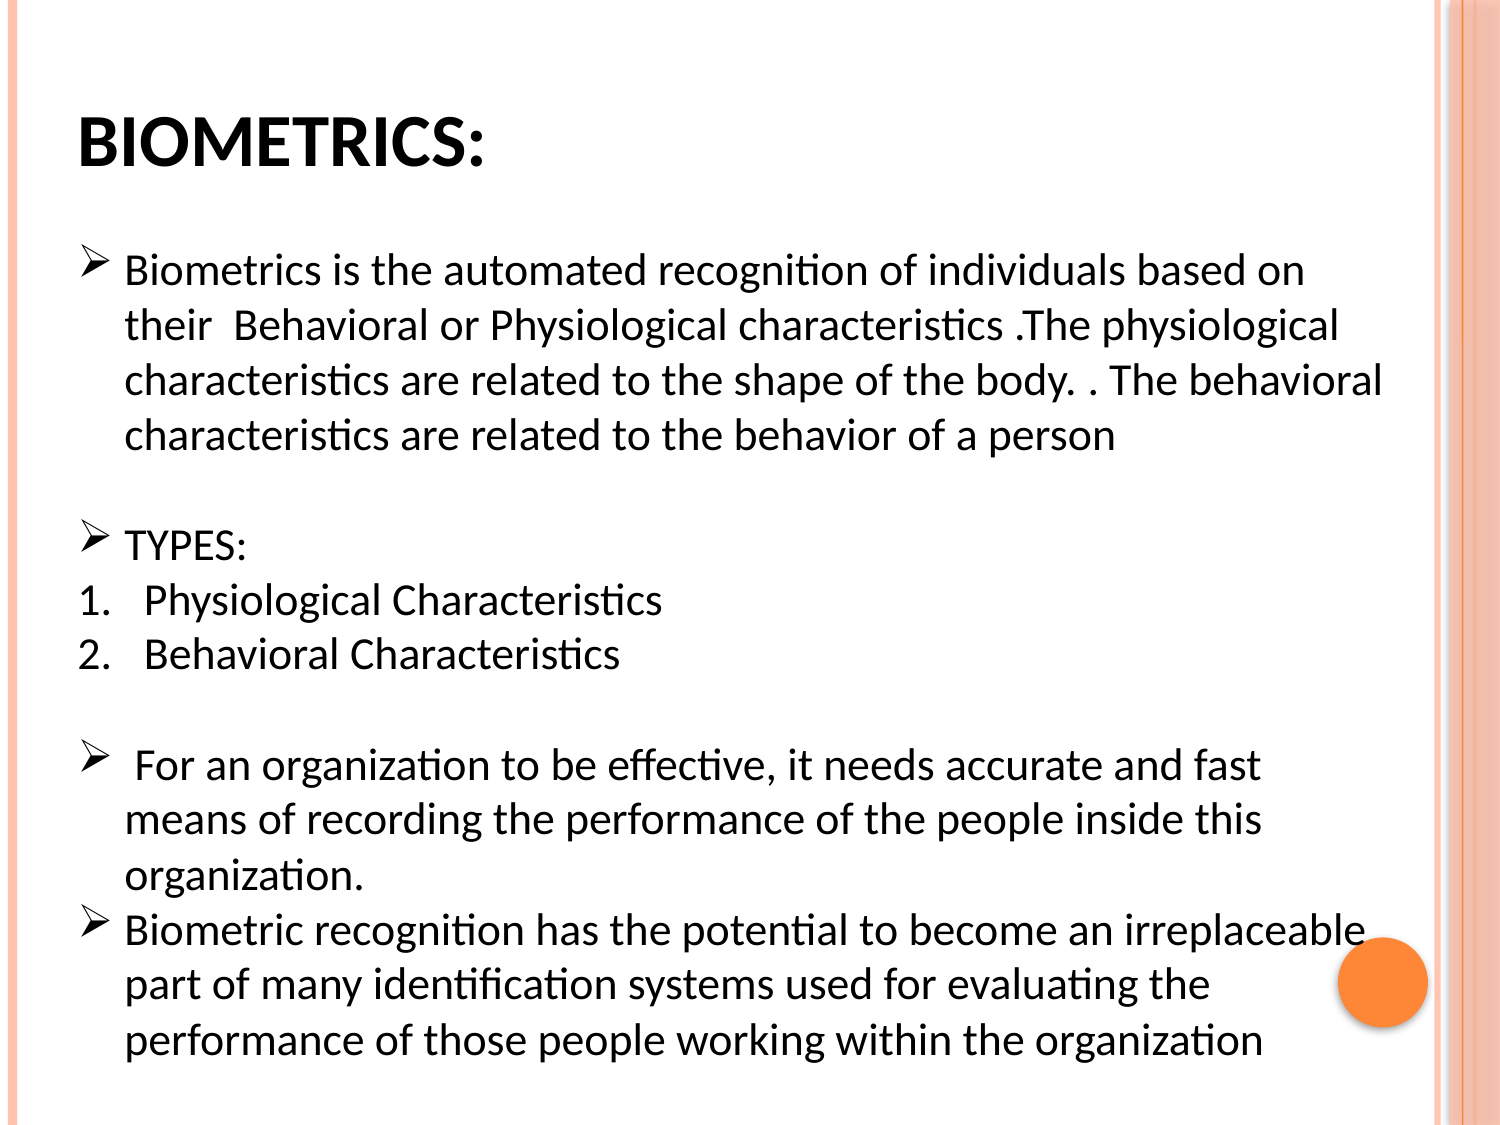

BIOMETRICS:

Biometrics is the automated recognition of individuals based on their  Behavioral or Physiological characteristics .The physiological characteristics are related to the shape of the body. . The behavioral characteristics are related to the behavior of a person

TYPES:
 Physiological Characteristics
 Behavioral Characteristics

 For an organization to be effective, it needs accurate and fast means of recording the performance of the people inside this organization.
Biometric recognition has the potential to become an irreplaceable part of many identification systems used for evaluating the performance of those people working within the organization